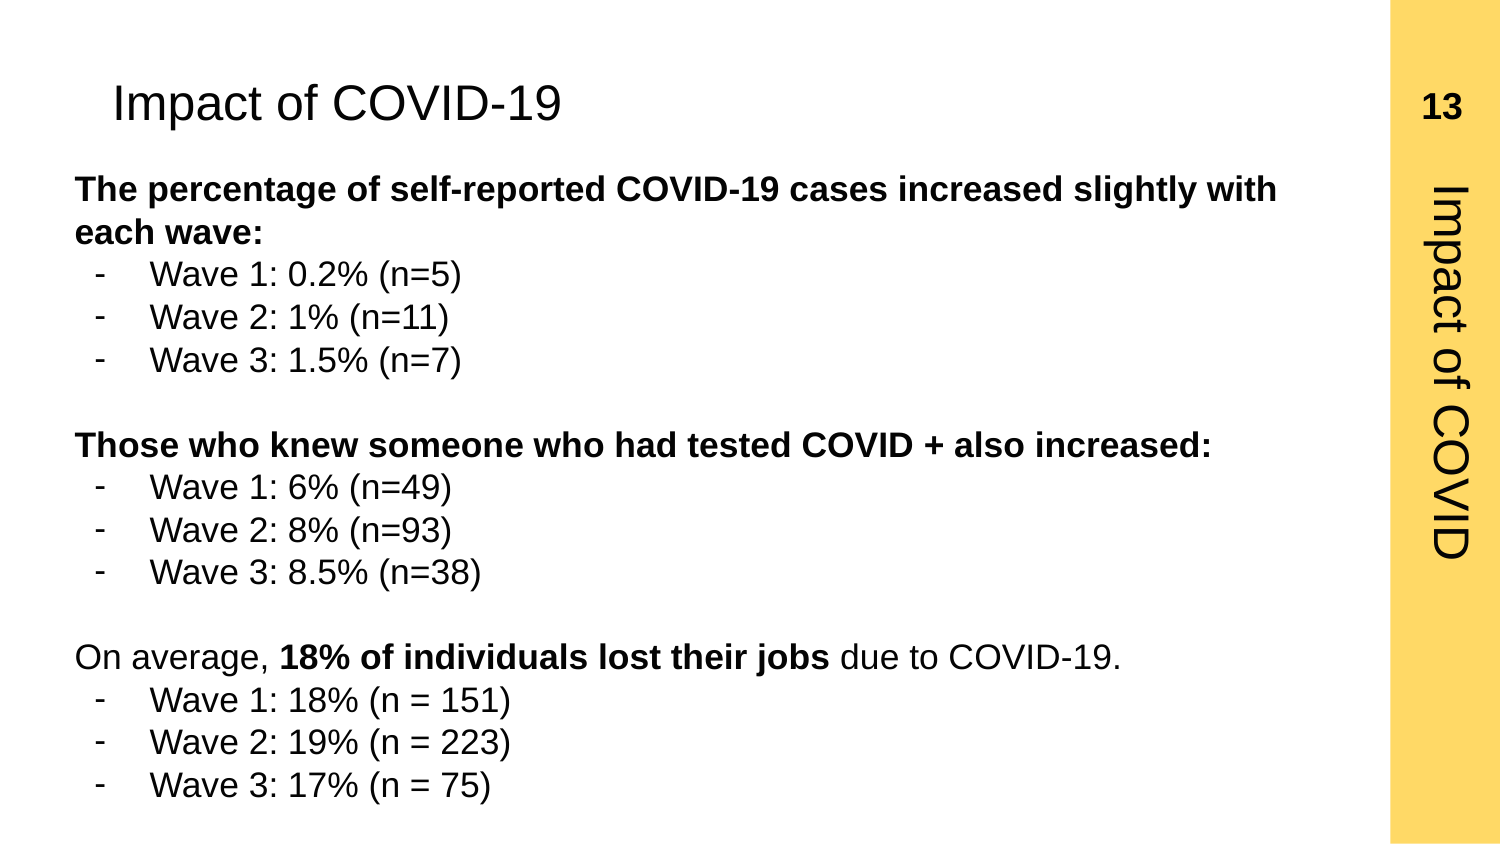

Impact of COVID-19
13
The percentage of self-reported COVID-19 cases increased slightly with each wave:
Wave 1: 0.2% (n=5)
Wave 2: 1% (n=11)
Wave 3: 1.5% (n=7)

Those who knew someone who had tested COVID + also increased:
Wave 1: 6% (n=49)
Wave 2: 8% (n=93)
Wave 3: 8.5% (n=38)

On average, 18% of individuals lost their jobs due to COVID-19.
Wave 1: 18% (n = 151)
Wave 2: 19% (n = 223)
Wave 3: 17% (n = 75)

Impact of COVID